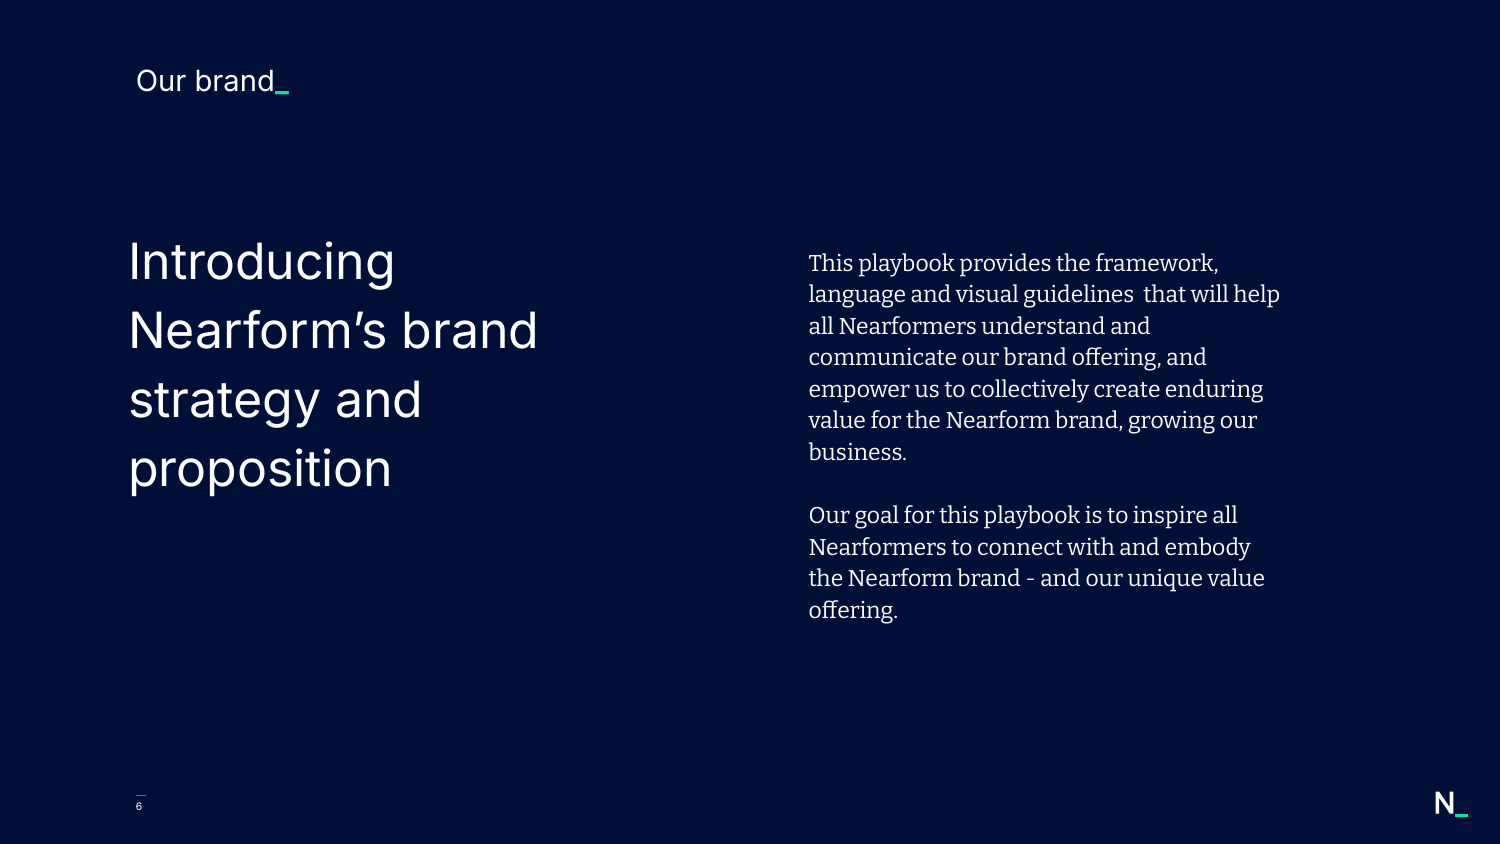

# Our brand_
Introducing Nearform’s brand strategy and proposition
This playbook provides the framework, language and visual guidelines  that will help all Nearformers understand and communicate our brand offering, and empower us to collectively create enduring value for the Nearform brand, growing our business.

Our goal for this playbook is to inspire all Nearformers to connect with and embody the Nearform brand - and our unique value offering.
—
6